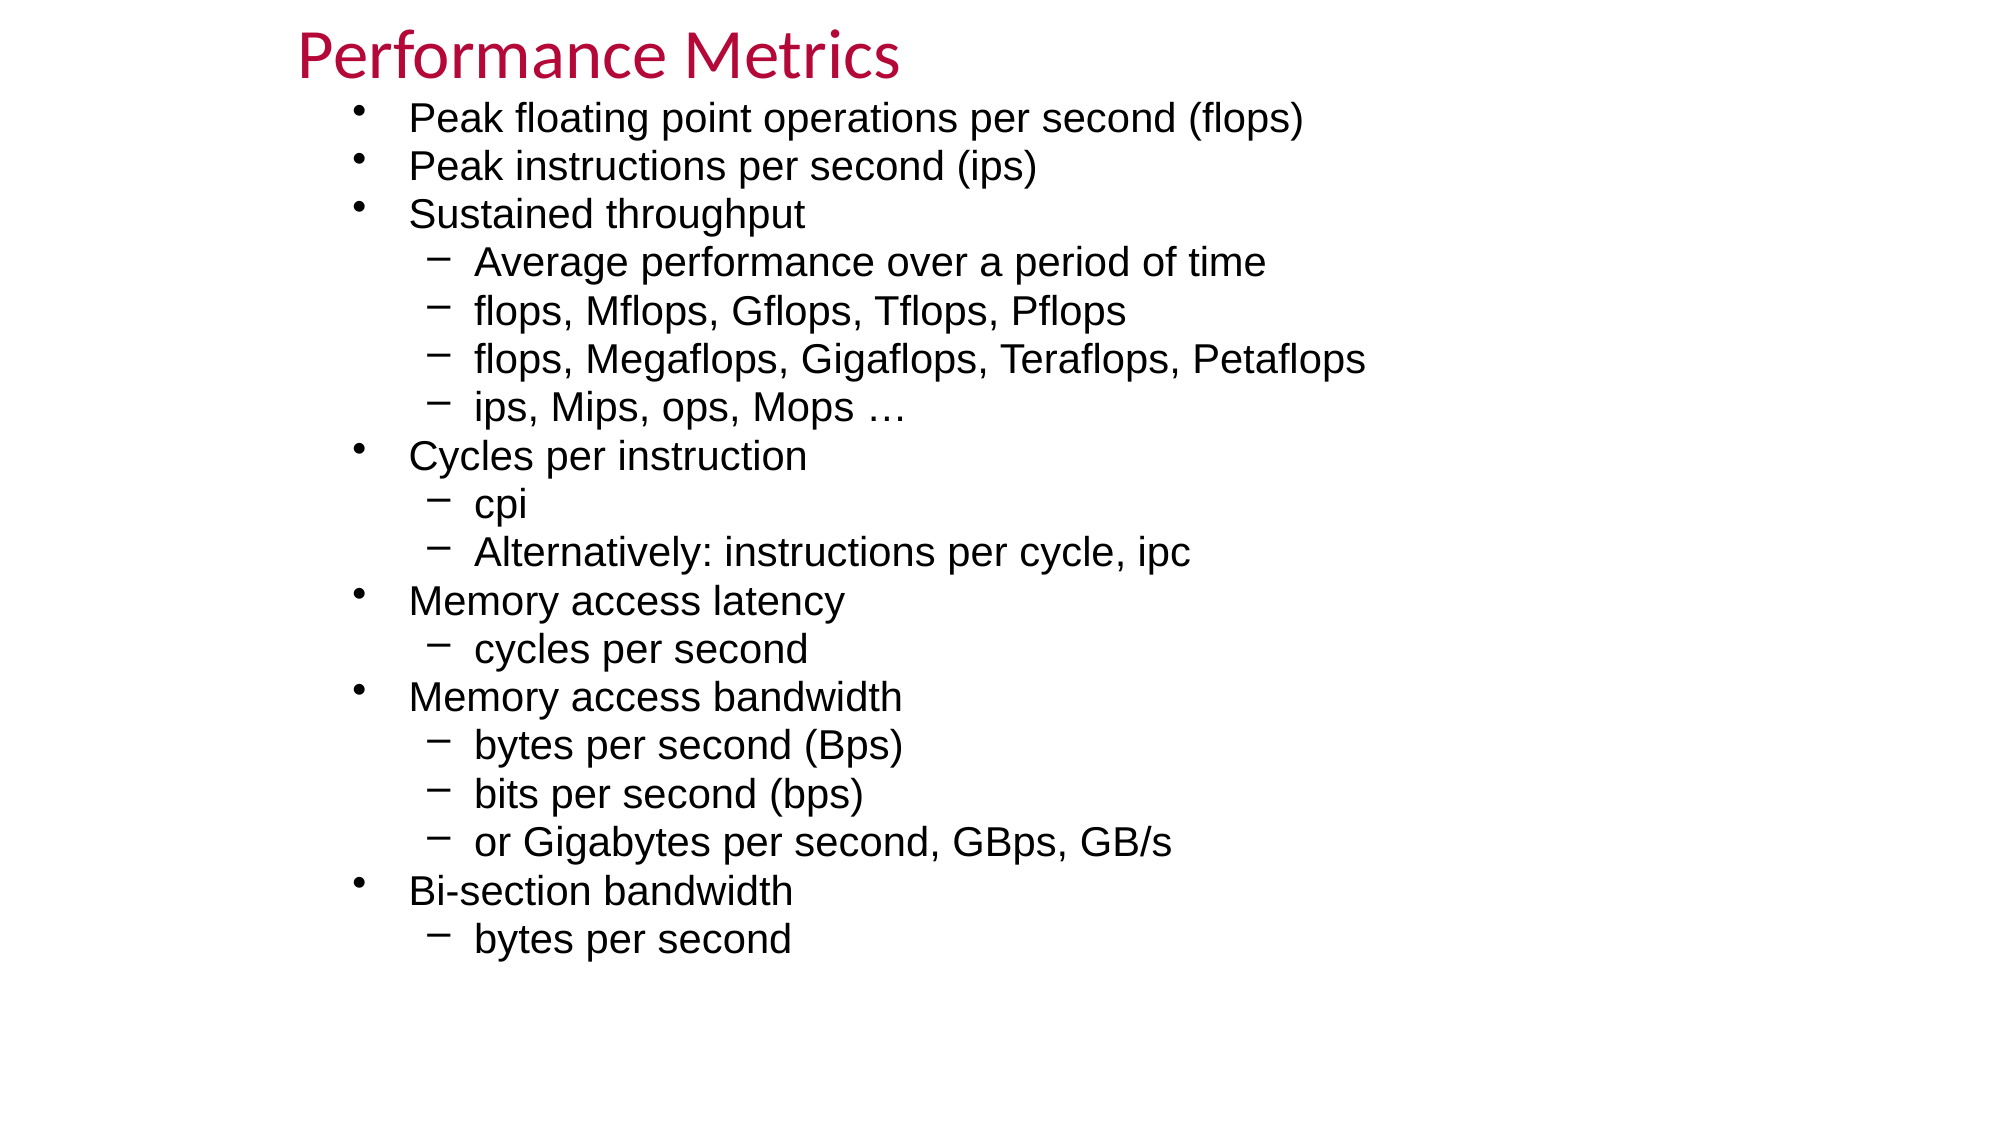

Performance Metrics
Peak floating point operations per second (flops)
Peak instructions per second (ips)
Sustained throughput
Average performance over a period of time
flops, Mflops, Gflops, Tflops, Pflops
flops, Megaflops, Gigaflops, Teraflops, Petaflops
ips, Mips, ops, Mops …
Cycles per instruction
cpi
Alternatively: instructions per cycle, ipc
Memory access latency
cycles per second
Memory access bandwidth
bytes per second (Bps)
bits per second (bps)
or Gigabytes per second, GBps, GB/s
Bi-section bandwidth
bytes per second